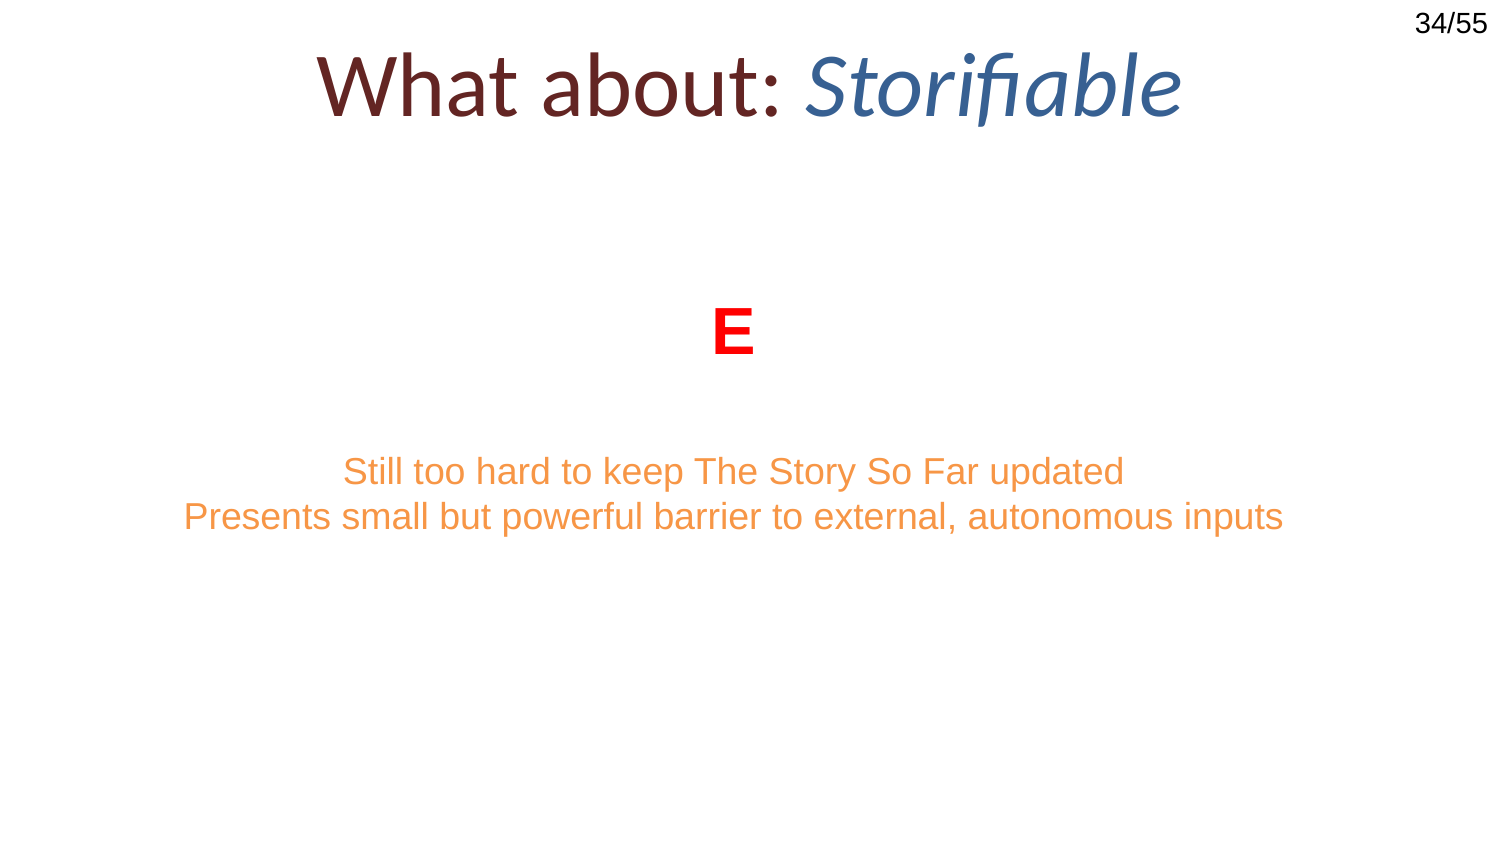

34/55
What about: Storifiable
17/18

E

Still too hard to keep The Story So Far updated
Presents small but powerful barrier to external, autonomous inputs